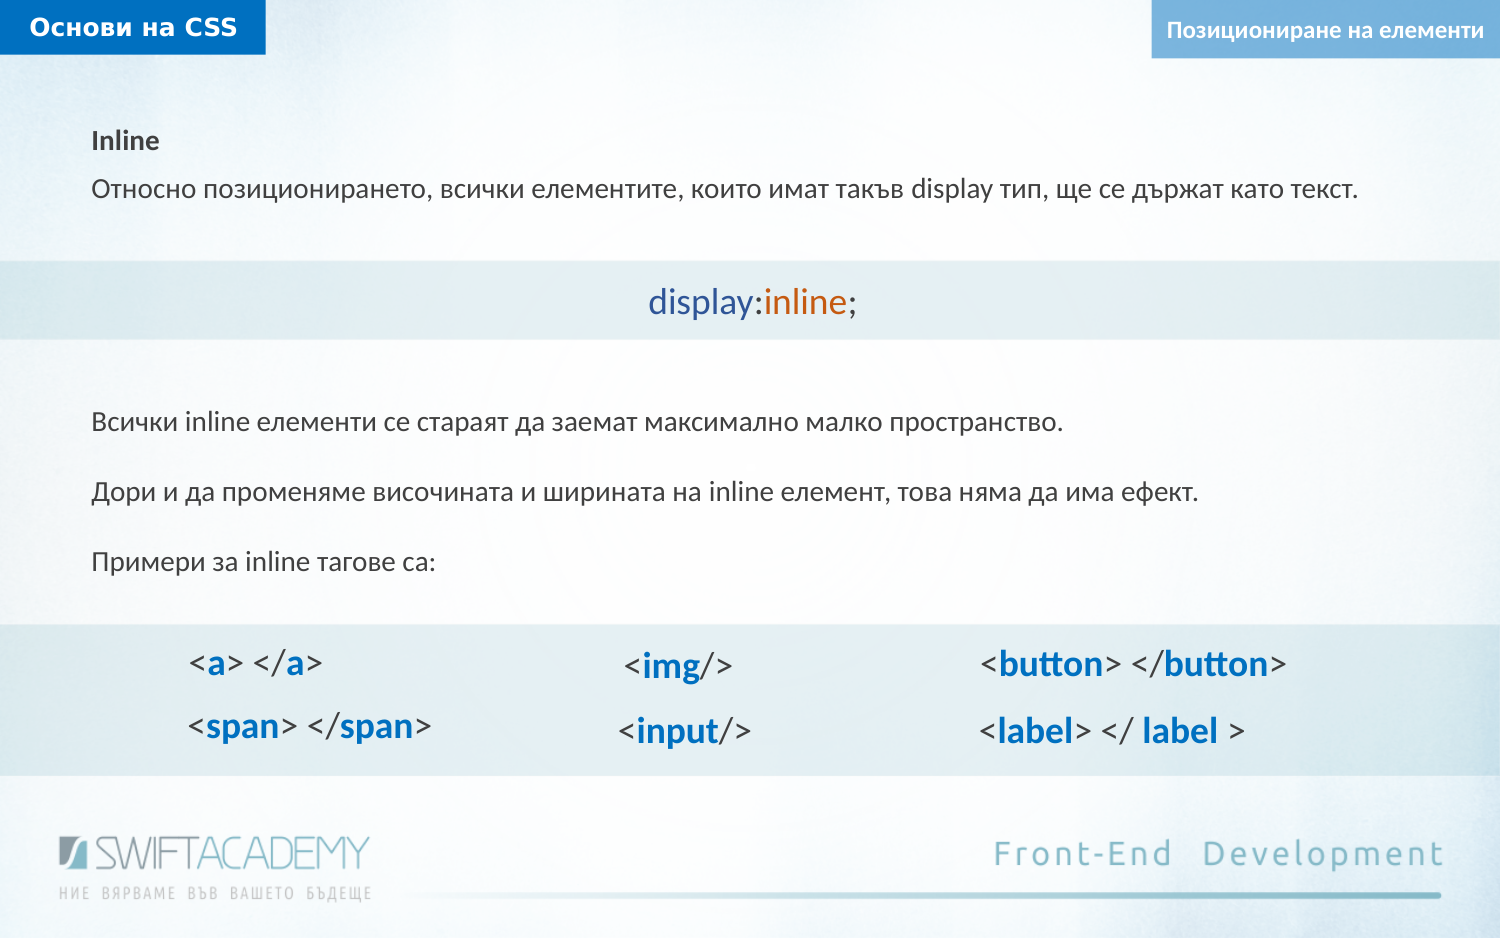

Основи на CSS
Позициониране на елементи
Inline
Относно позиционирането, всички елементите, които имат такъв display тип, ще се държат като текст.

display:inline;
Всички inline елементи се стараят да заемат максимално малко пространство.

Дори и да променяме височината и ширината на inline елемент, това няма да има ефект.

Примери за inline тагове са:

<a> </a>
<button> </button>
<img/>
<span> </span>
<input/>
<label> </ label >